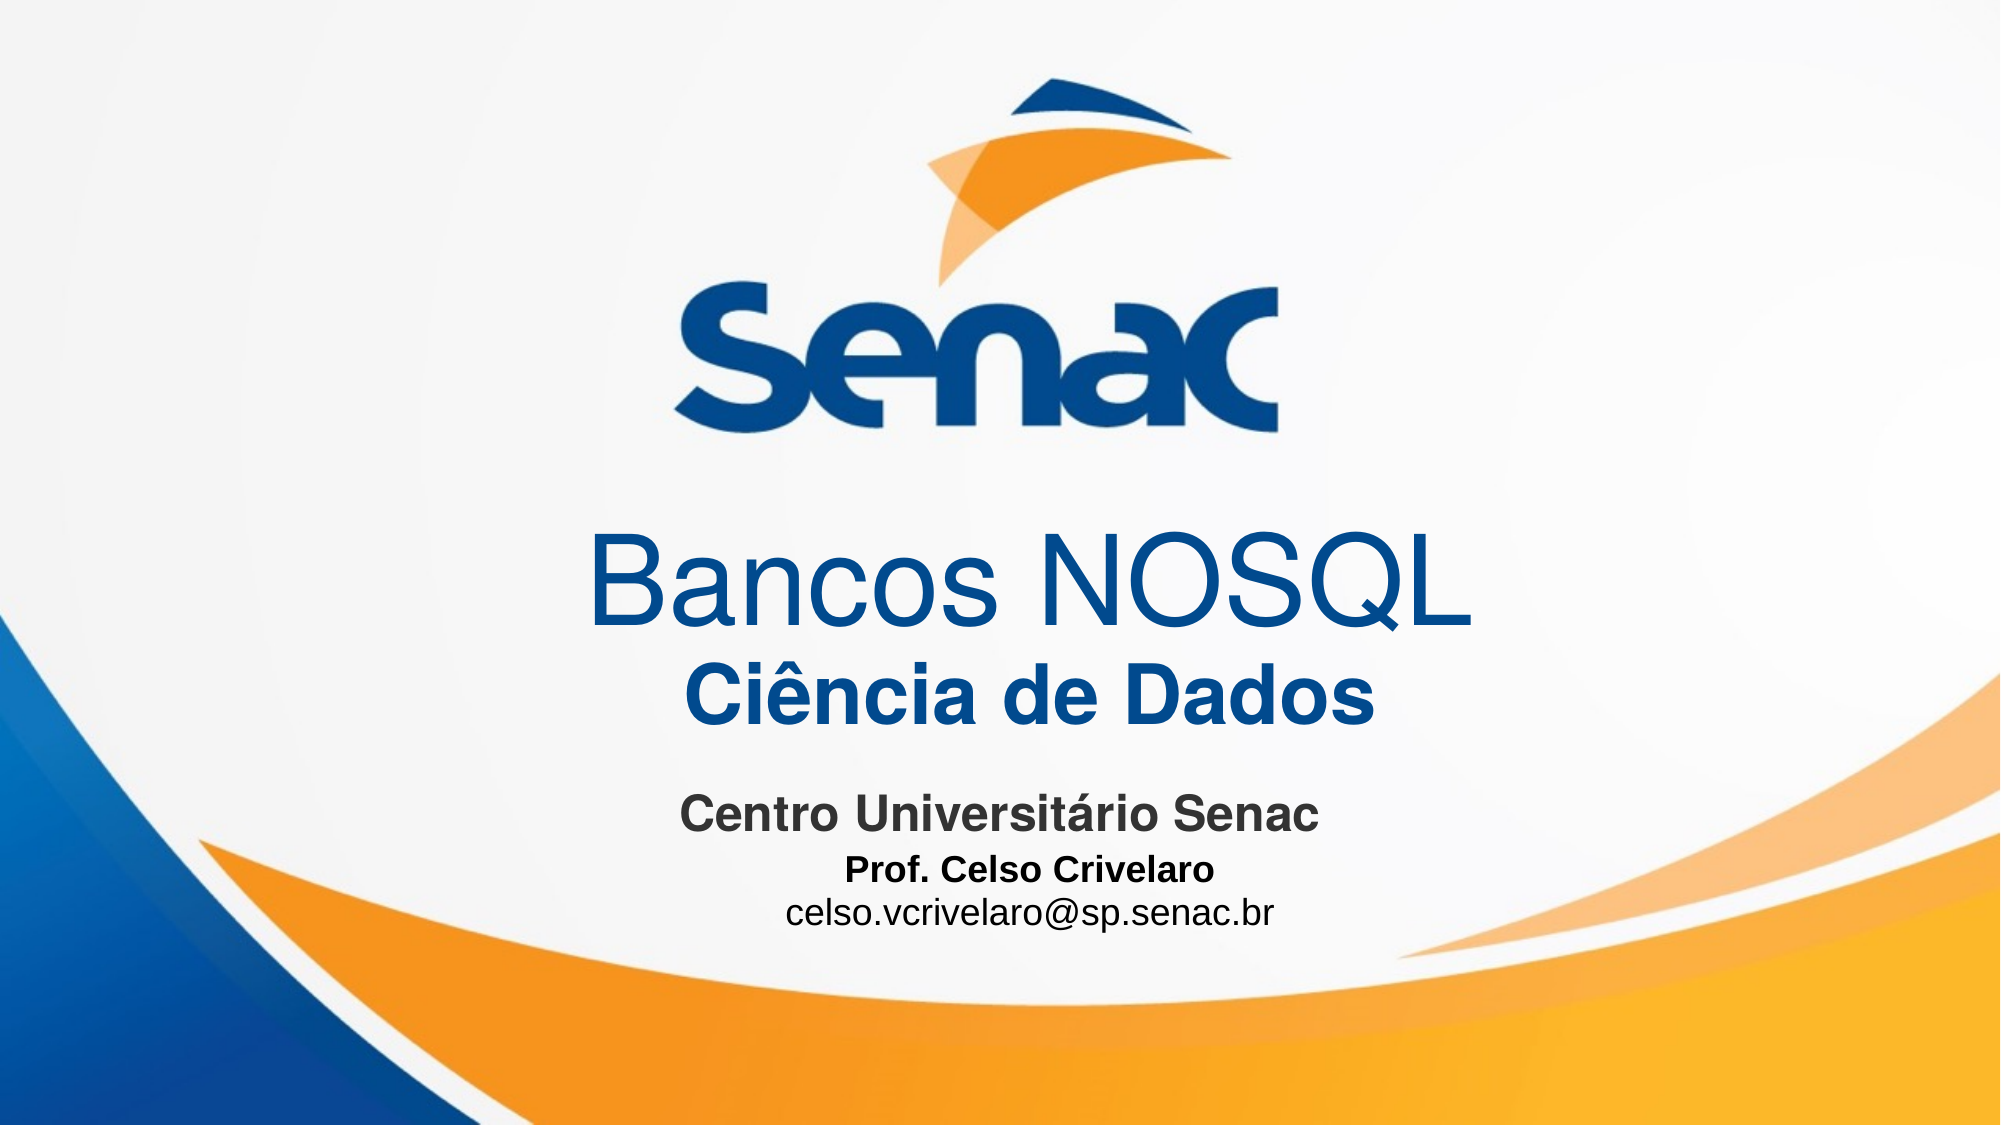

# Bancos NOSQL Ciência de Dados
Centro Universitário Senac
Prof. Celso Crivelaro
celso.vcrivelaro@sp.senac.br